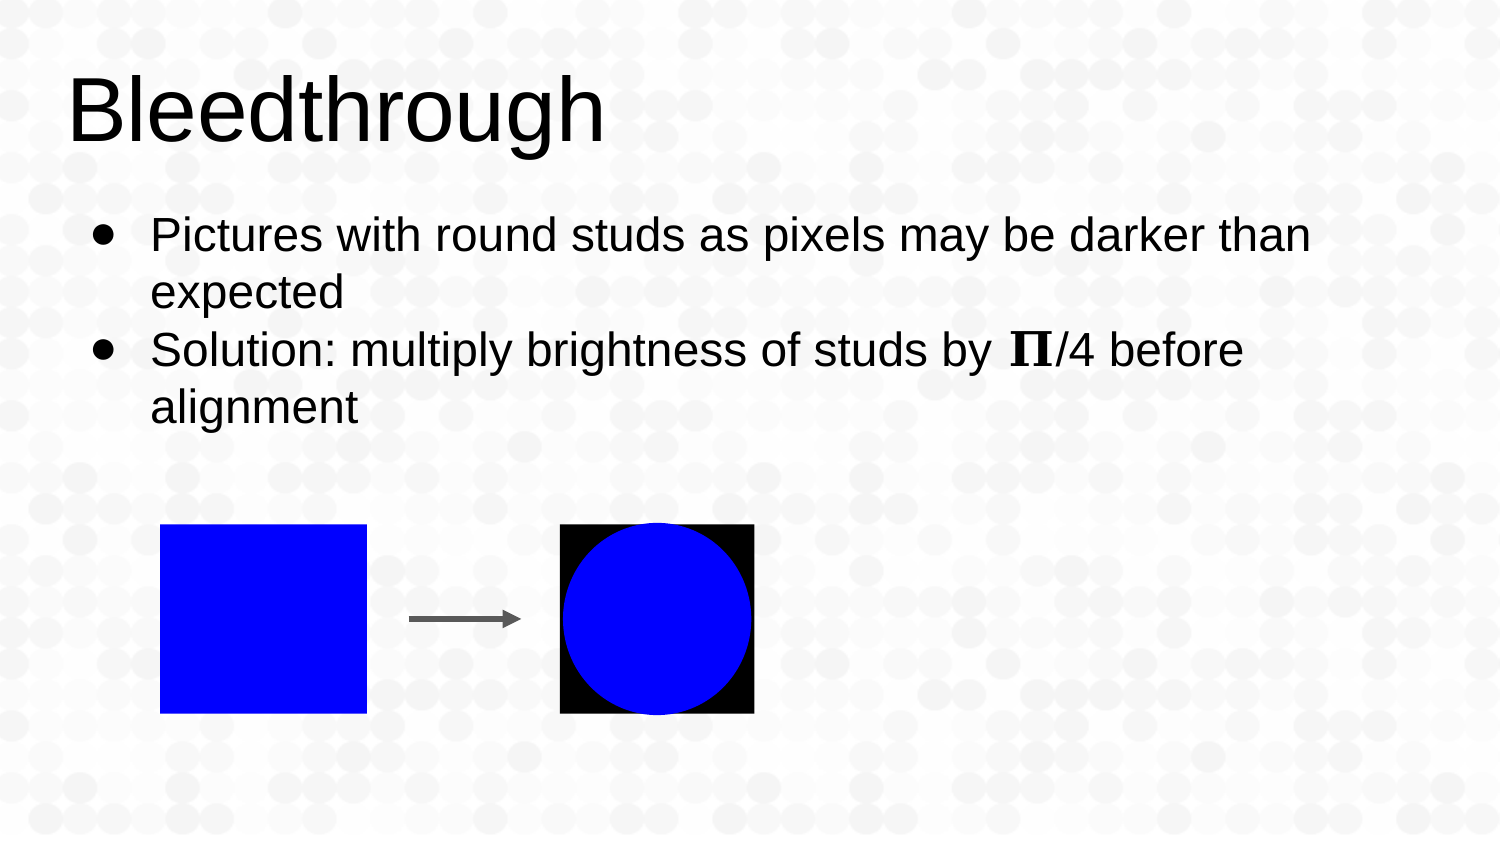

# Bleedthrough
Pictures with round studs as pixels may be darker than expected
Solution: multiply brightness of studs by 𝚷/4 before alignment